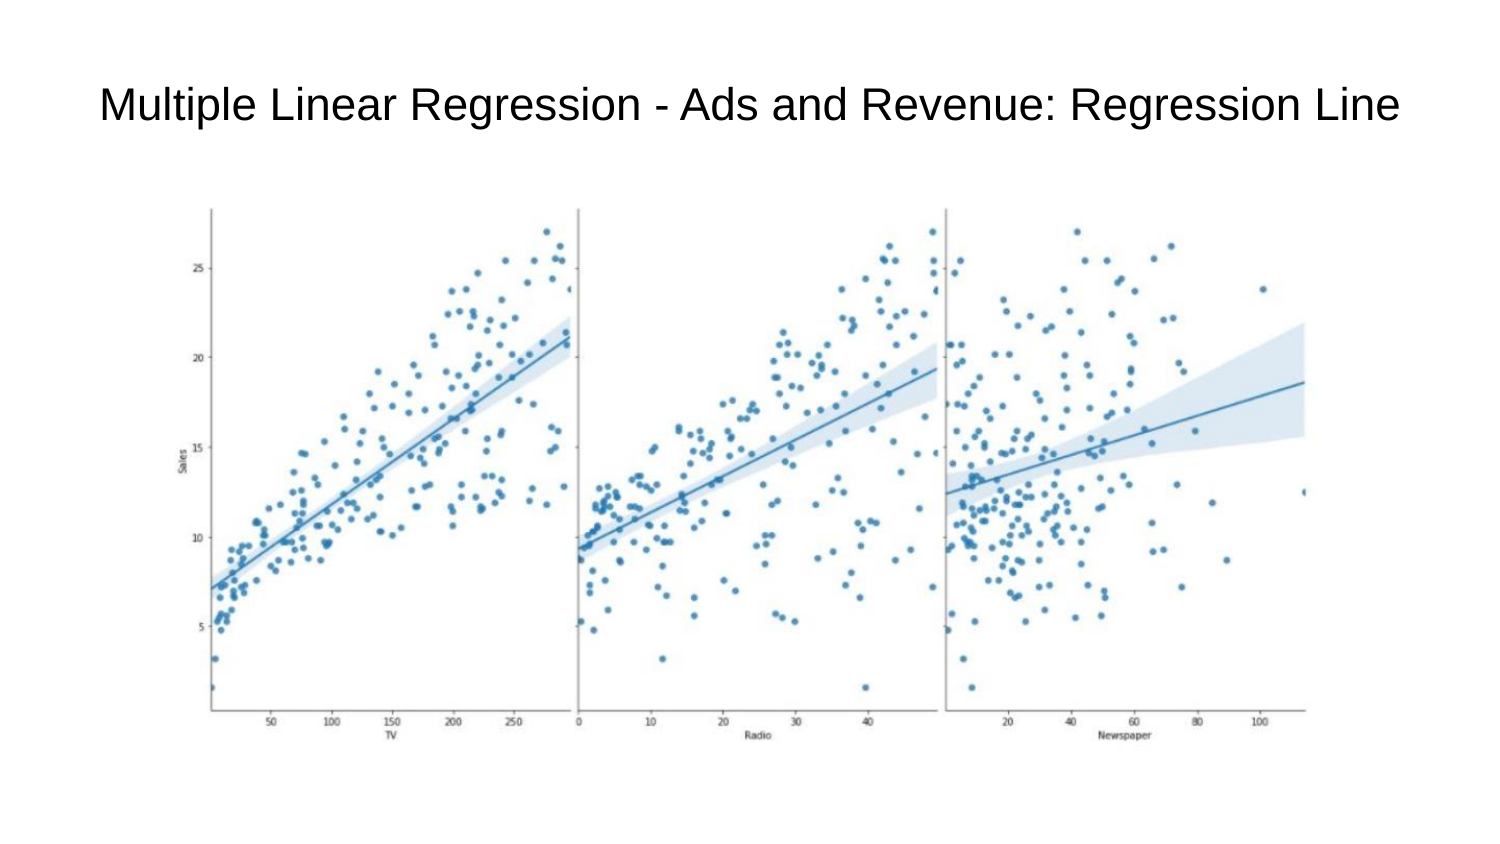

Multiple Linear Regression - Ads and Revenue: Regression Line